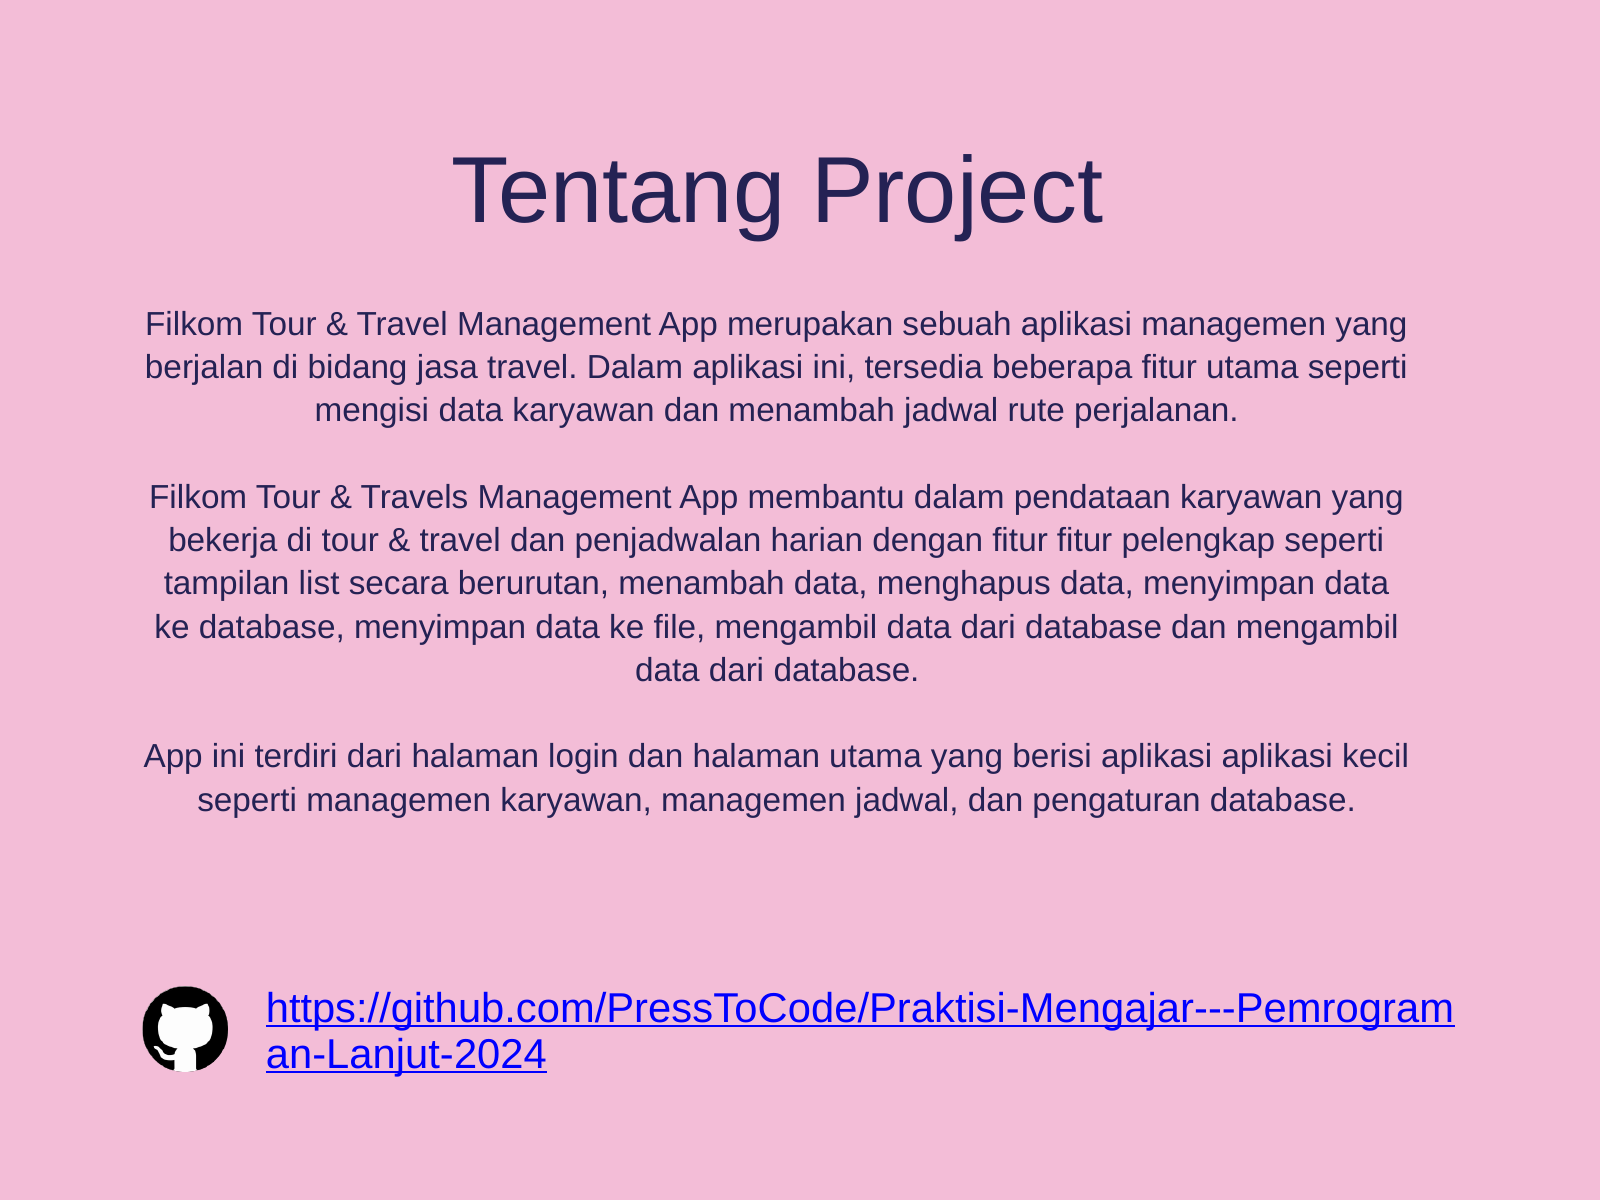

Tentang Project
Filkom Tour & Travel Management App merupakan sebuah aplikasi managemen yang berjalan di bidang jasa travel. Dalam aplikasi ini, tersedia beberapa fitur utama seperti mengisi data karyawan dan menambah jadwal rute perjalanan.

Filkom Tour & Travels Management App membantu dalam pendataan karyawan yang bekerja di tour & travel dan penjadwalan harian dengan fitur fitur pelengkap seperti tampilan list secara berurutan, menambah data, menghapus data, menyimpan data ke database, menyimpan data ke file, mengambil data dari database dan mengambil data dari database.

App ini terdiri dari halaman login dan halaman utama yang berisi aplikasi aplikasi kecil seperti managemen karyawan, managemen jadwal, dan pengaturan database.
https://github.com/PressToCode/Praktisi-Mengajar---Pemrograman-Lanjut-2024